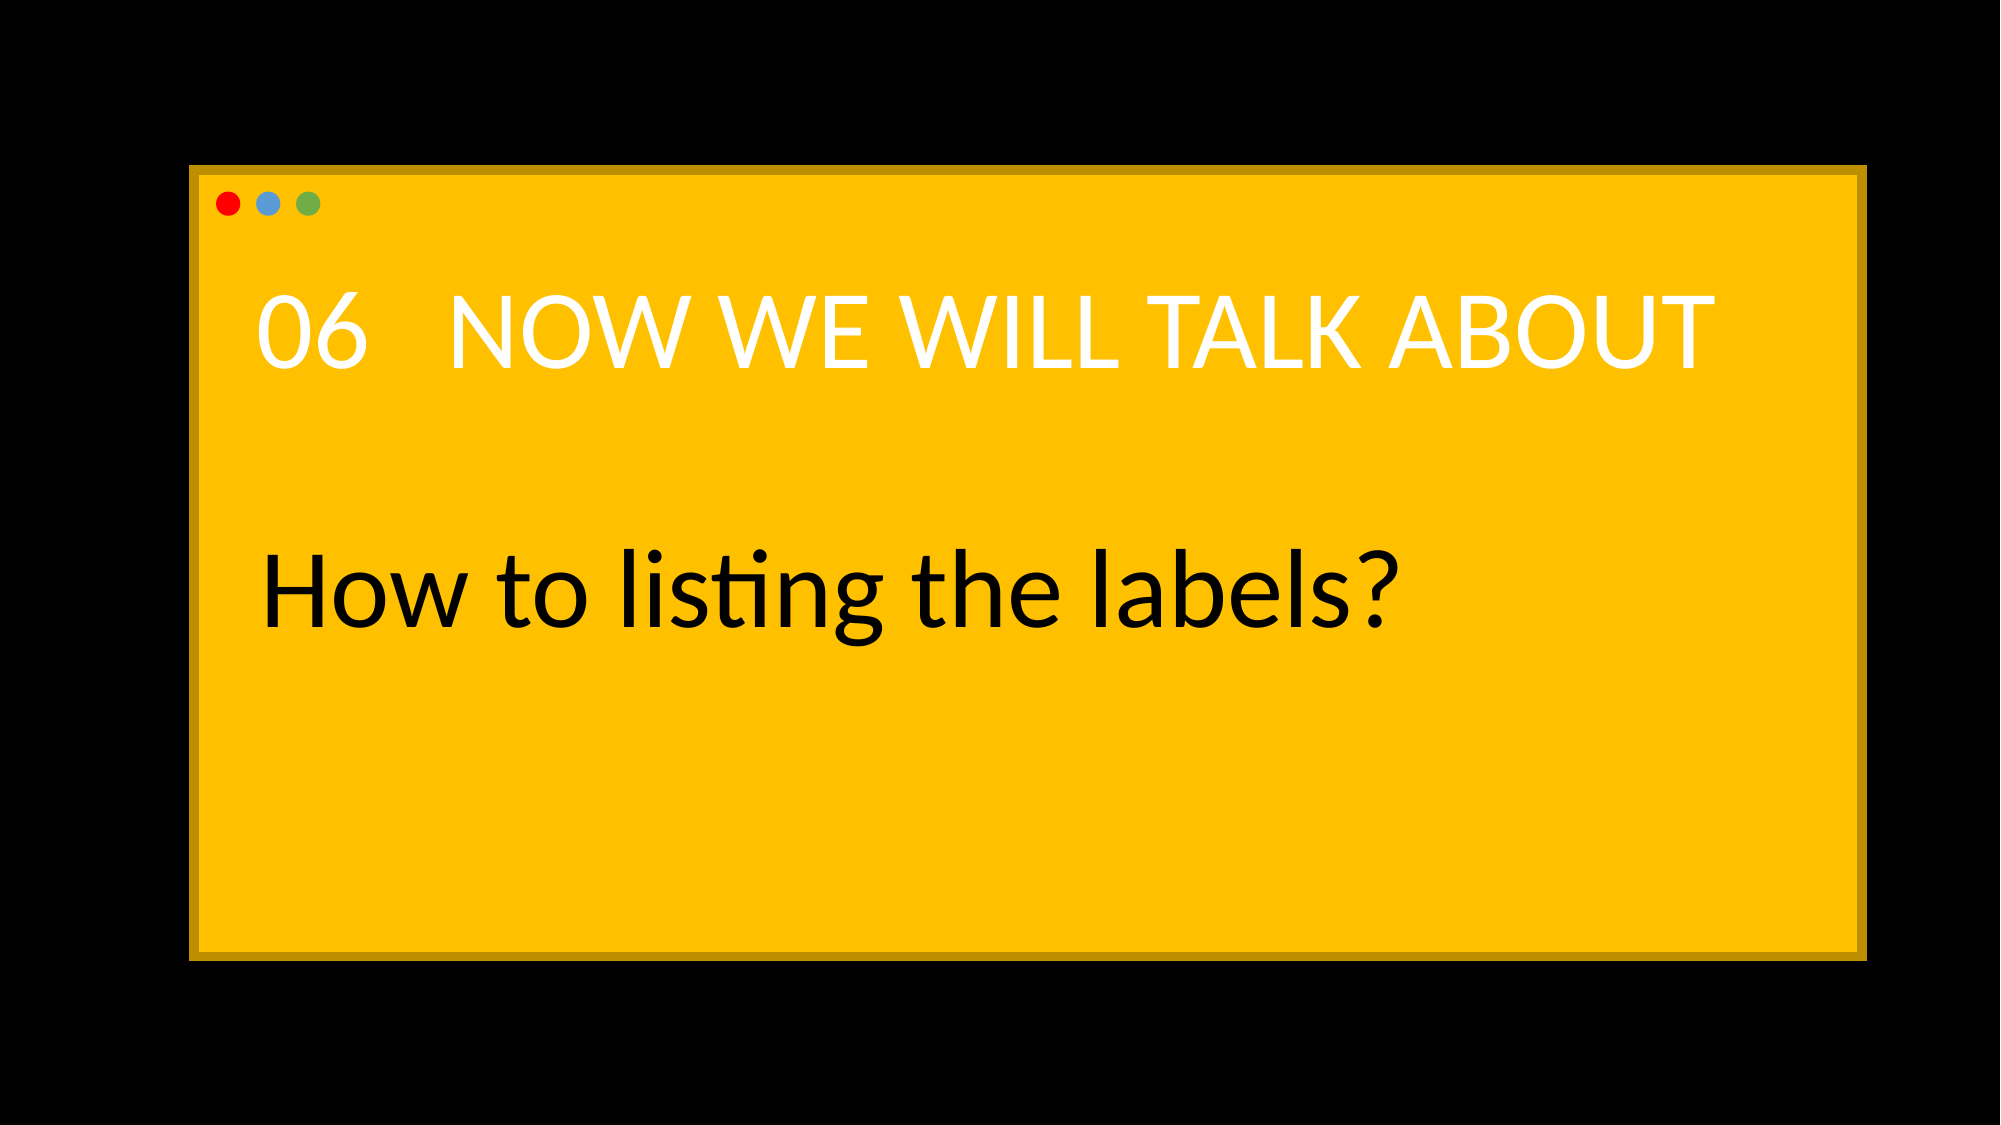

06   NOW WE WILL TALK ABOUT
How to listing the labels?